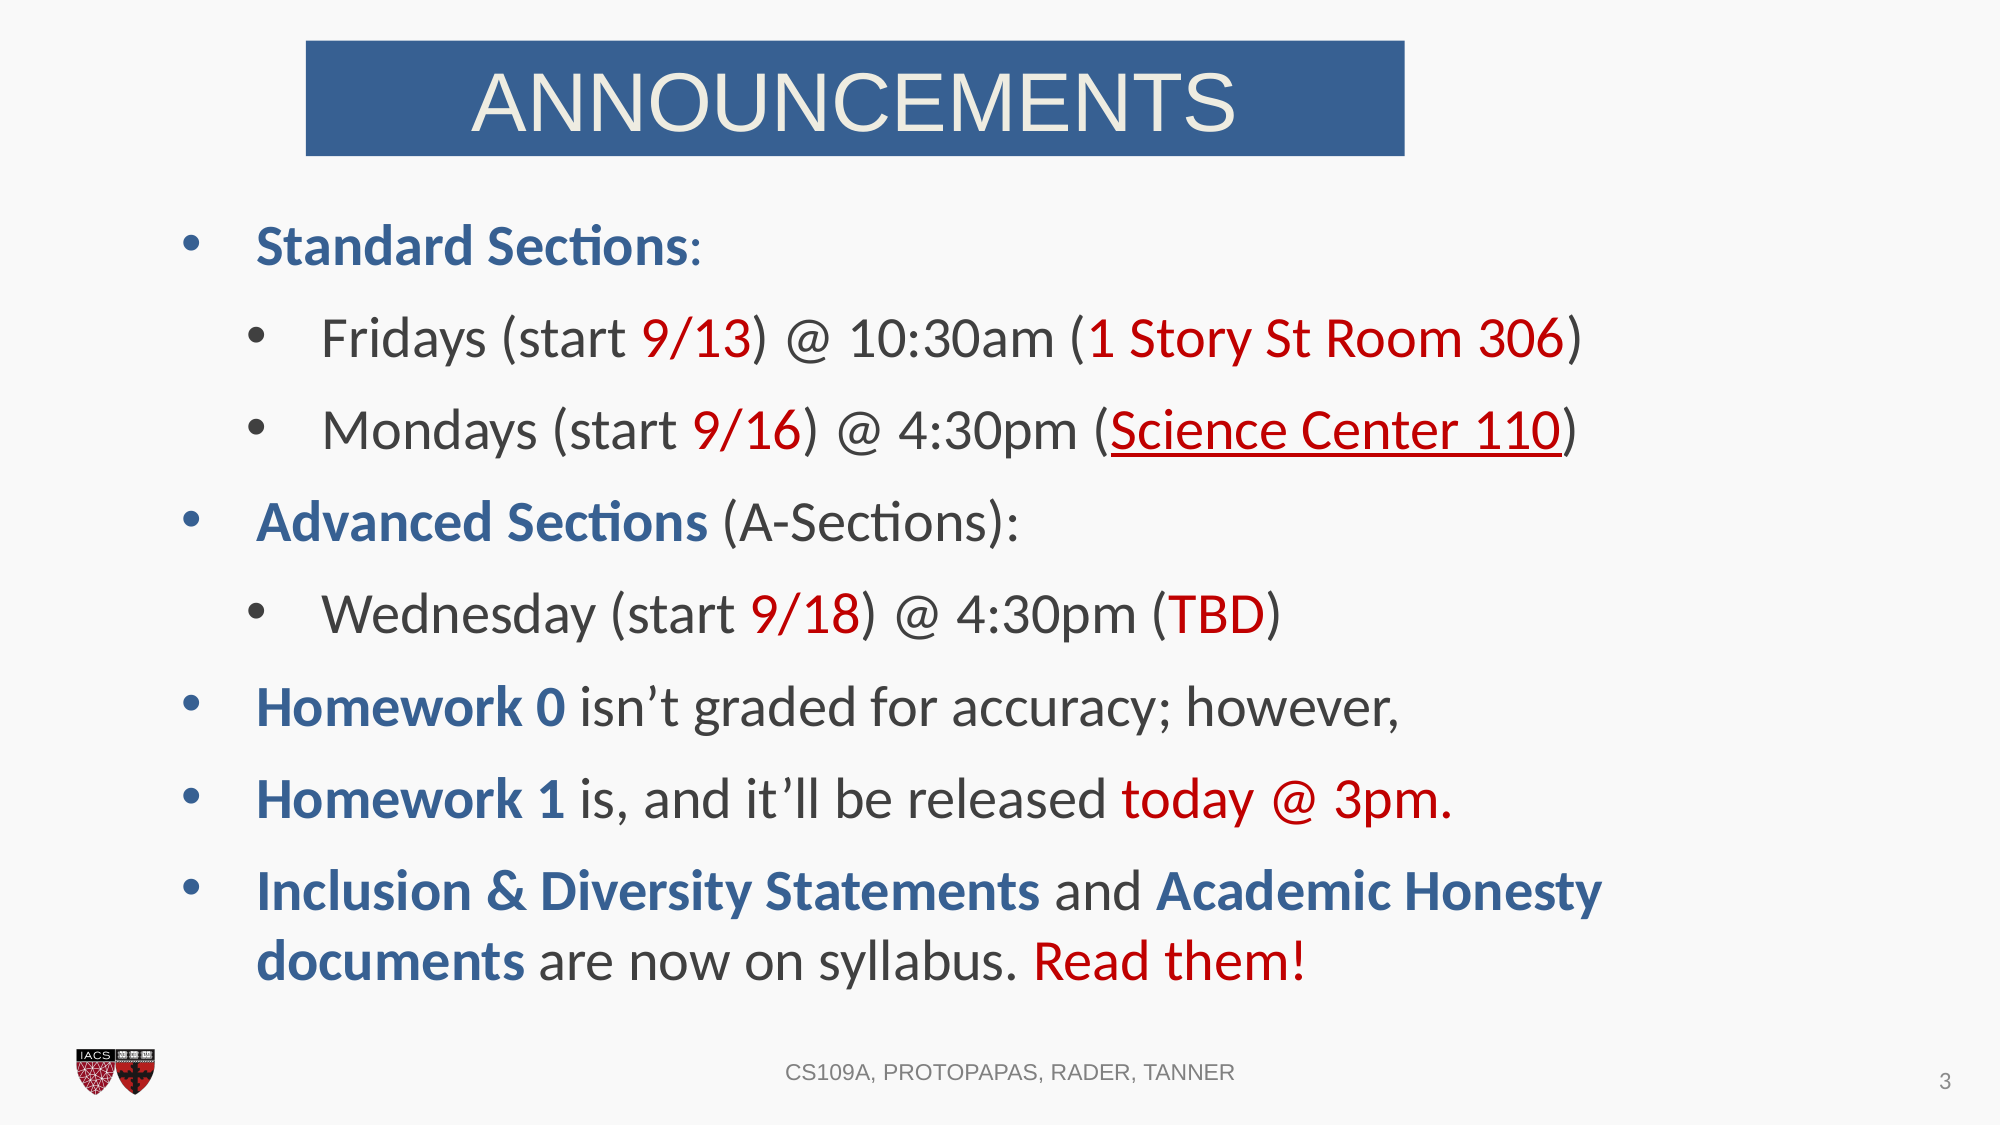

ANNOUNCEMENTS
Standard Sections:
Fridays (start 9/13) @ 10:30am (1 Story St Room 306)
Mondays (start 9/16) @ 4:30pm (Science Center 110)
Advanced Sections (A-Sections):
Wednesday (start 9/18) @ 4:30pm (TBD)
Homework 0 isn’t graded for accuracy; however,
Homework 1 is, and it’ll be released today @ 3pm.
Inclusion & Diversity Statements and Academic Honesty documents are now on syllabus. Read them!
3